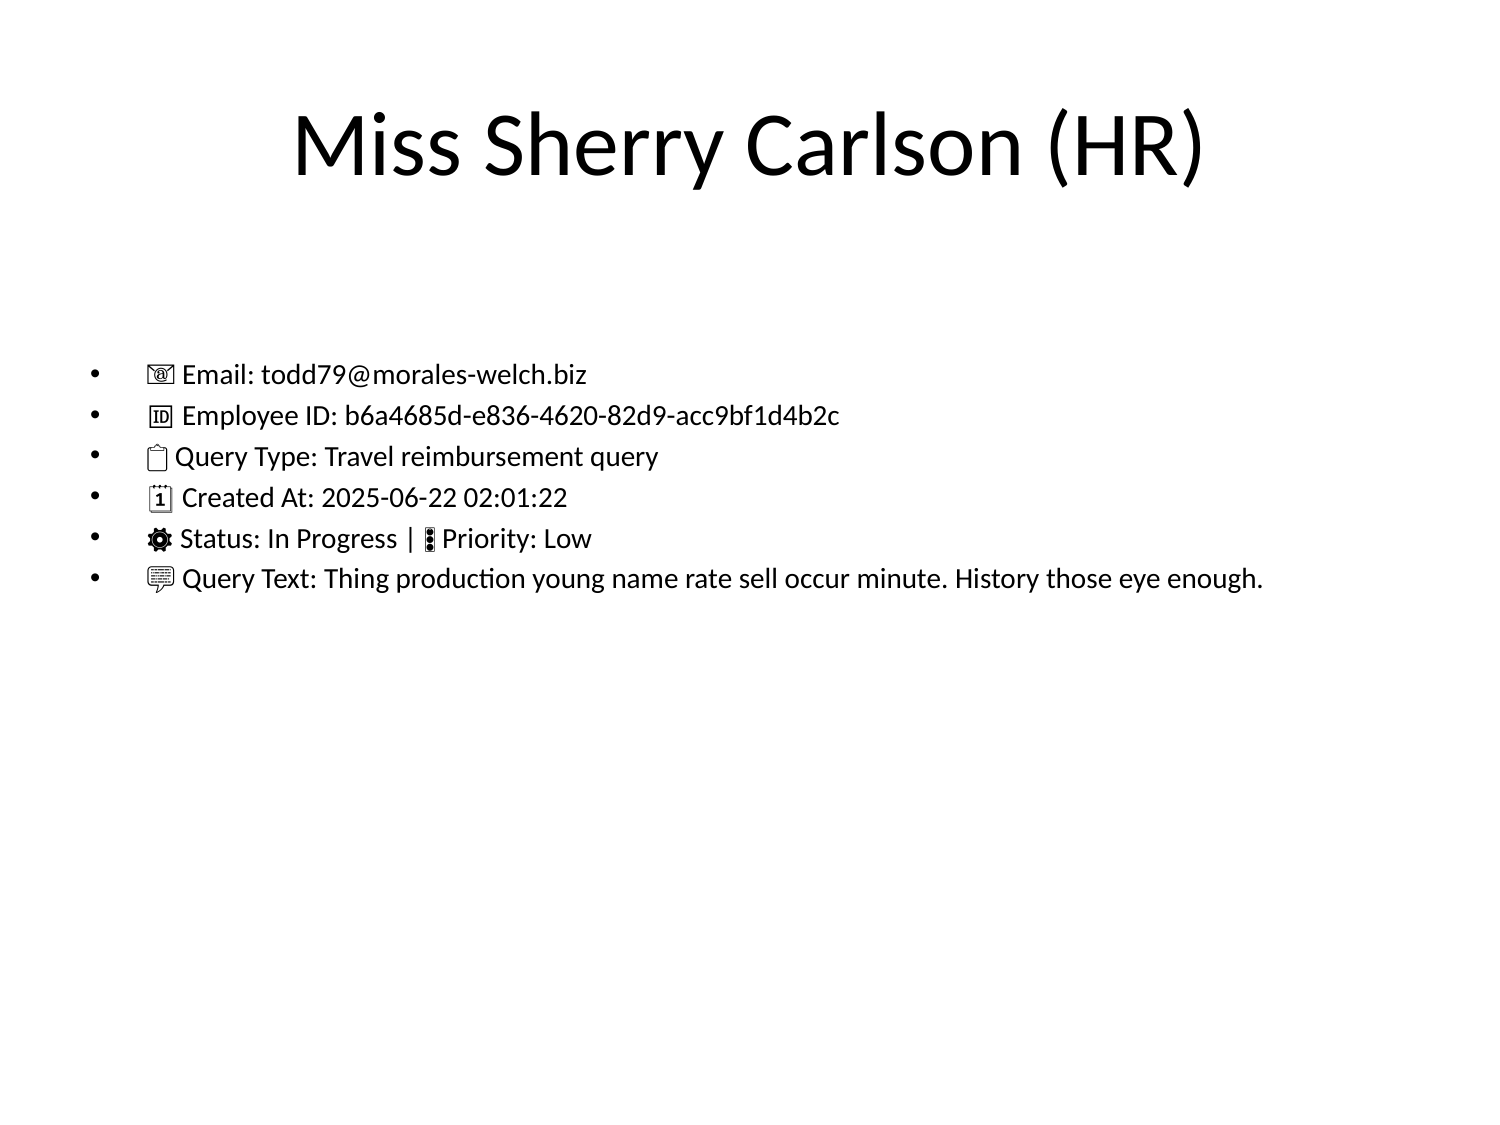

# Miss Sherry Carlson (HR)

📧 Email: todd79@morales-welch.biz
🆔 Employee ID: b6a4685d-e836-4620-82d9-acc9bf1d4b2c
📋 Query Type: Travel reimbursement query
🗓 Created At: 2025-06-22 02:01:22
⚙ Status: In Progress | 🚦 Priority: Low
💬 Query Text: Thing production young name rate sell occur minute. History those eye enough.